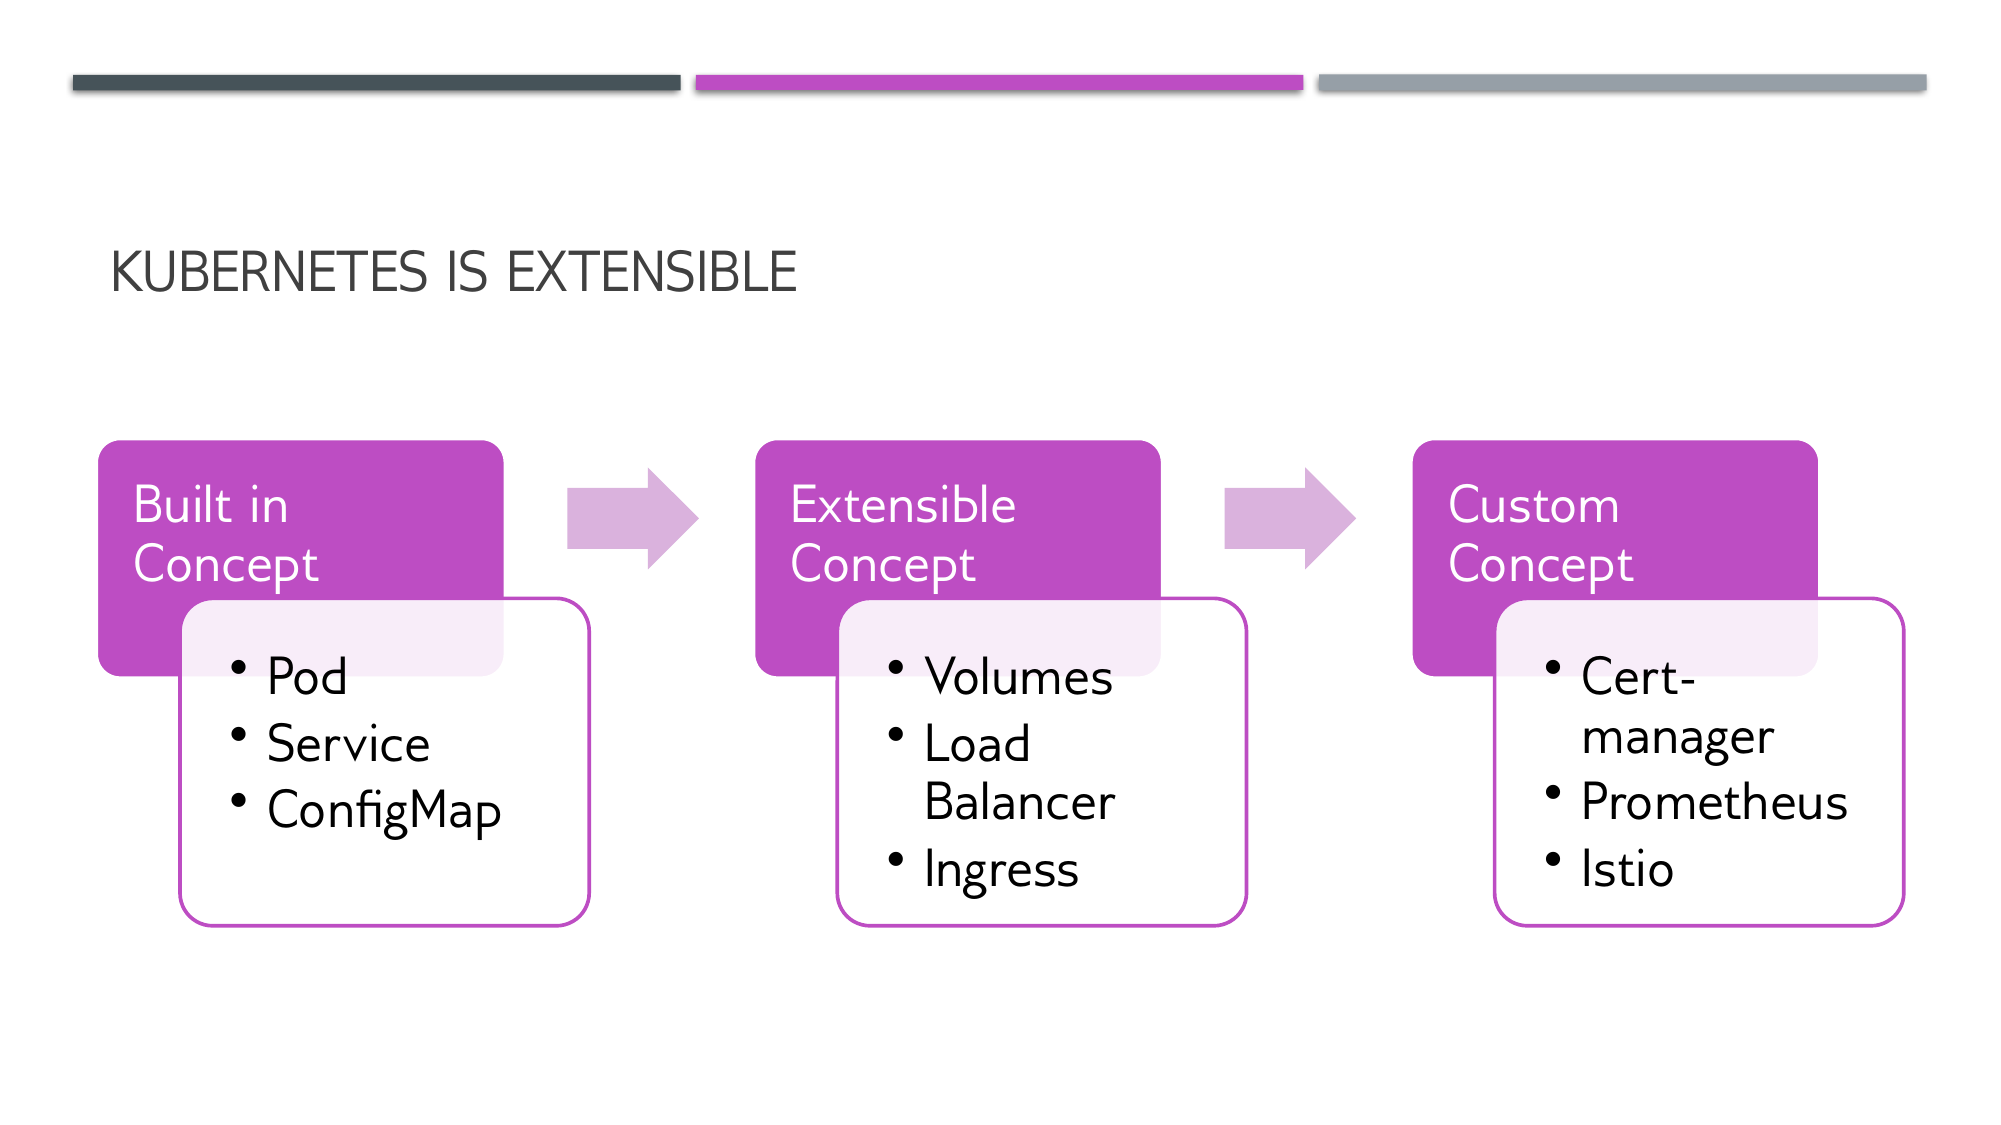

# Kubernetes is Extensible
Built in Concept
Pod
Service
ConfigMap

Extensible Concept
Volumes
Load Balancer
Ingress

Custom Concept
Cert-manager
Prometheus
Istio